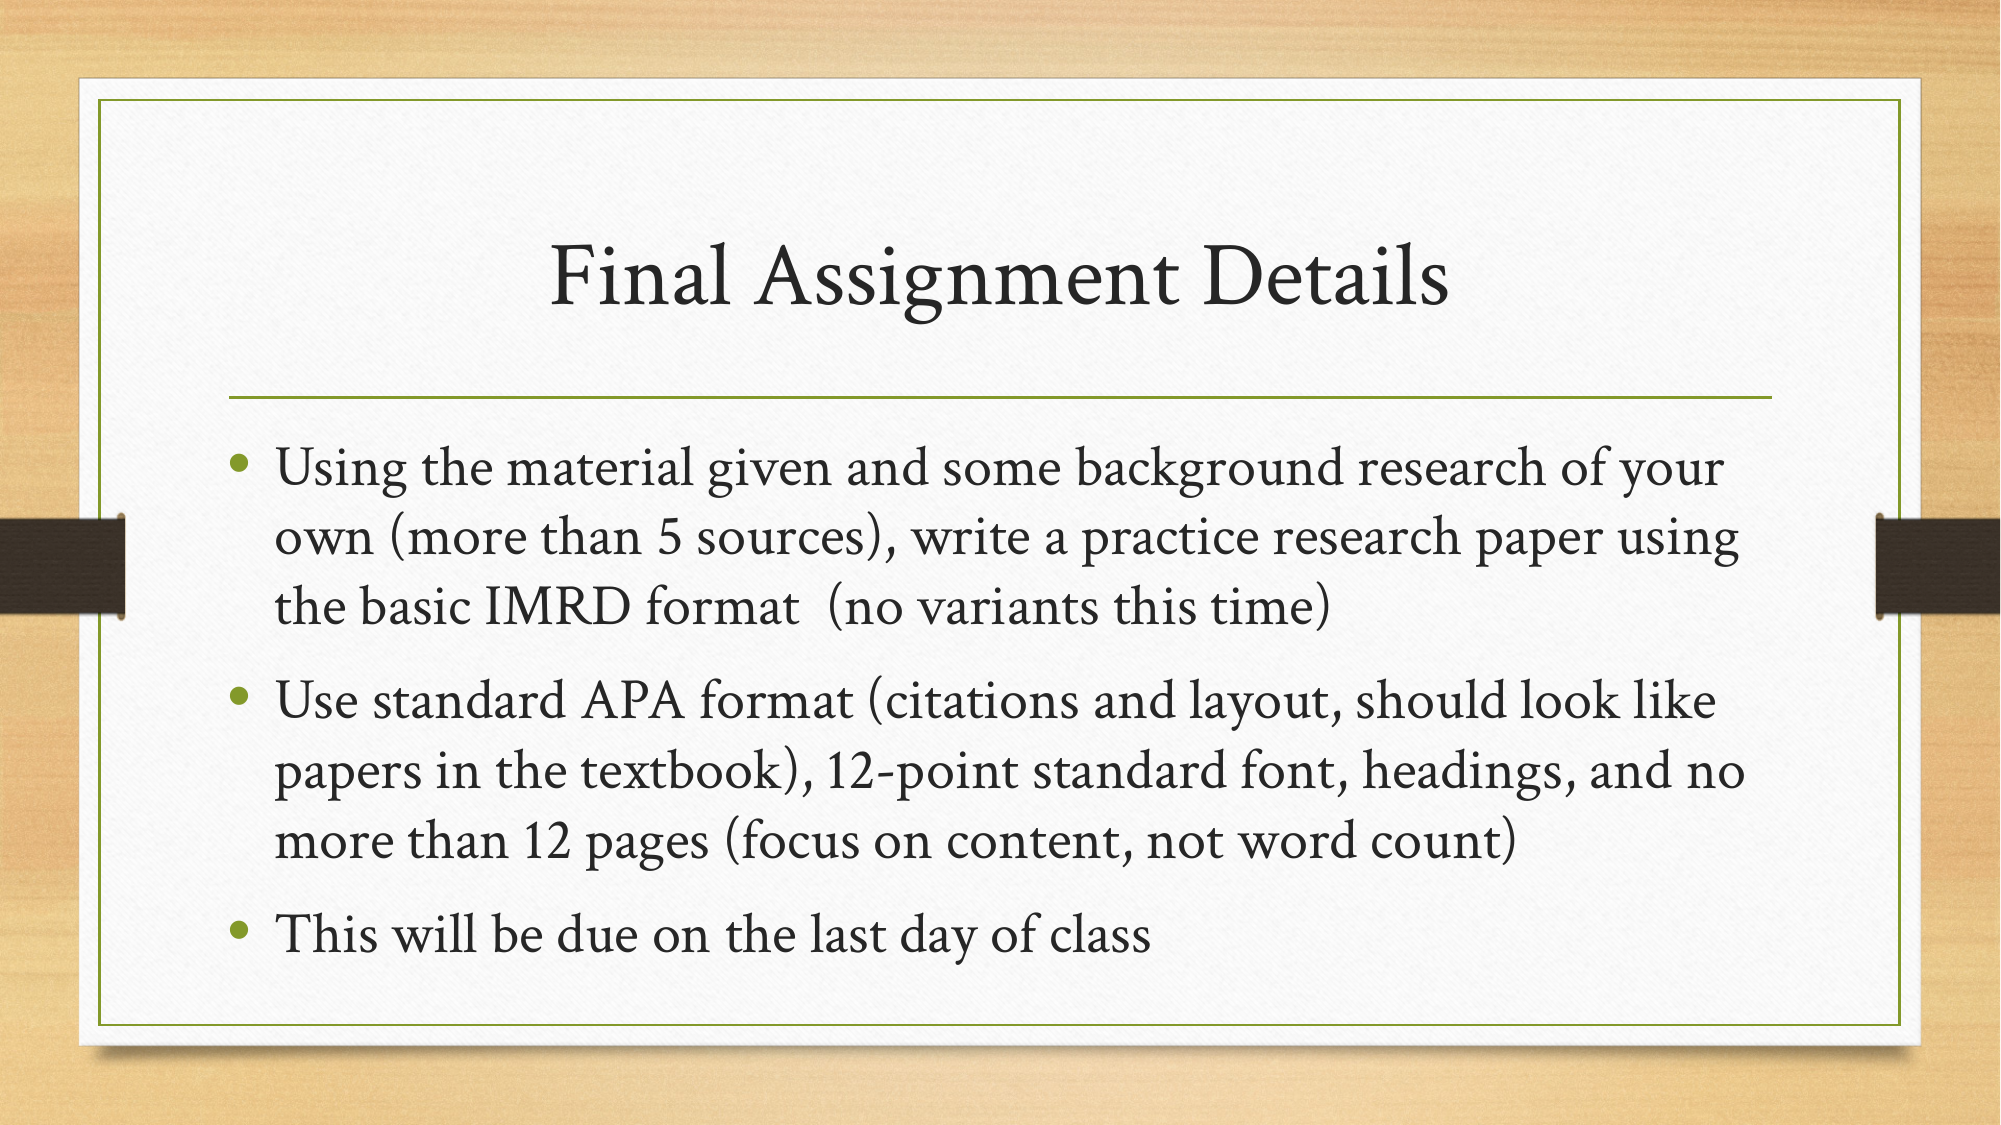

# Final Assignment Details
Using the material given and some background research of your own (more than 5 sources), write a practice research paper using the basic IMRD format  (no variants this time)
Use standard APA format (citations and layout, should look like papers in the textbook), 12-point standard font, headings, and no more than 12 pages (focus on content, not word count)
This will be due on the last day of class